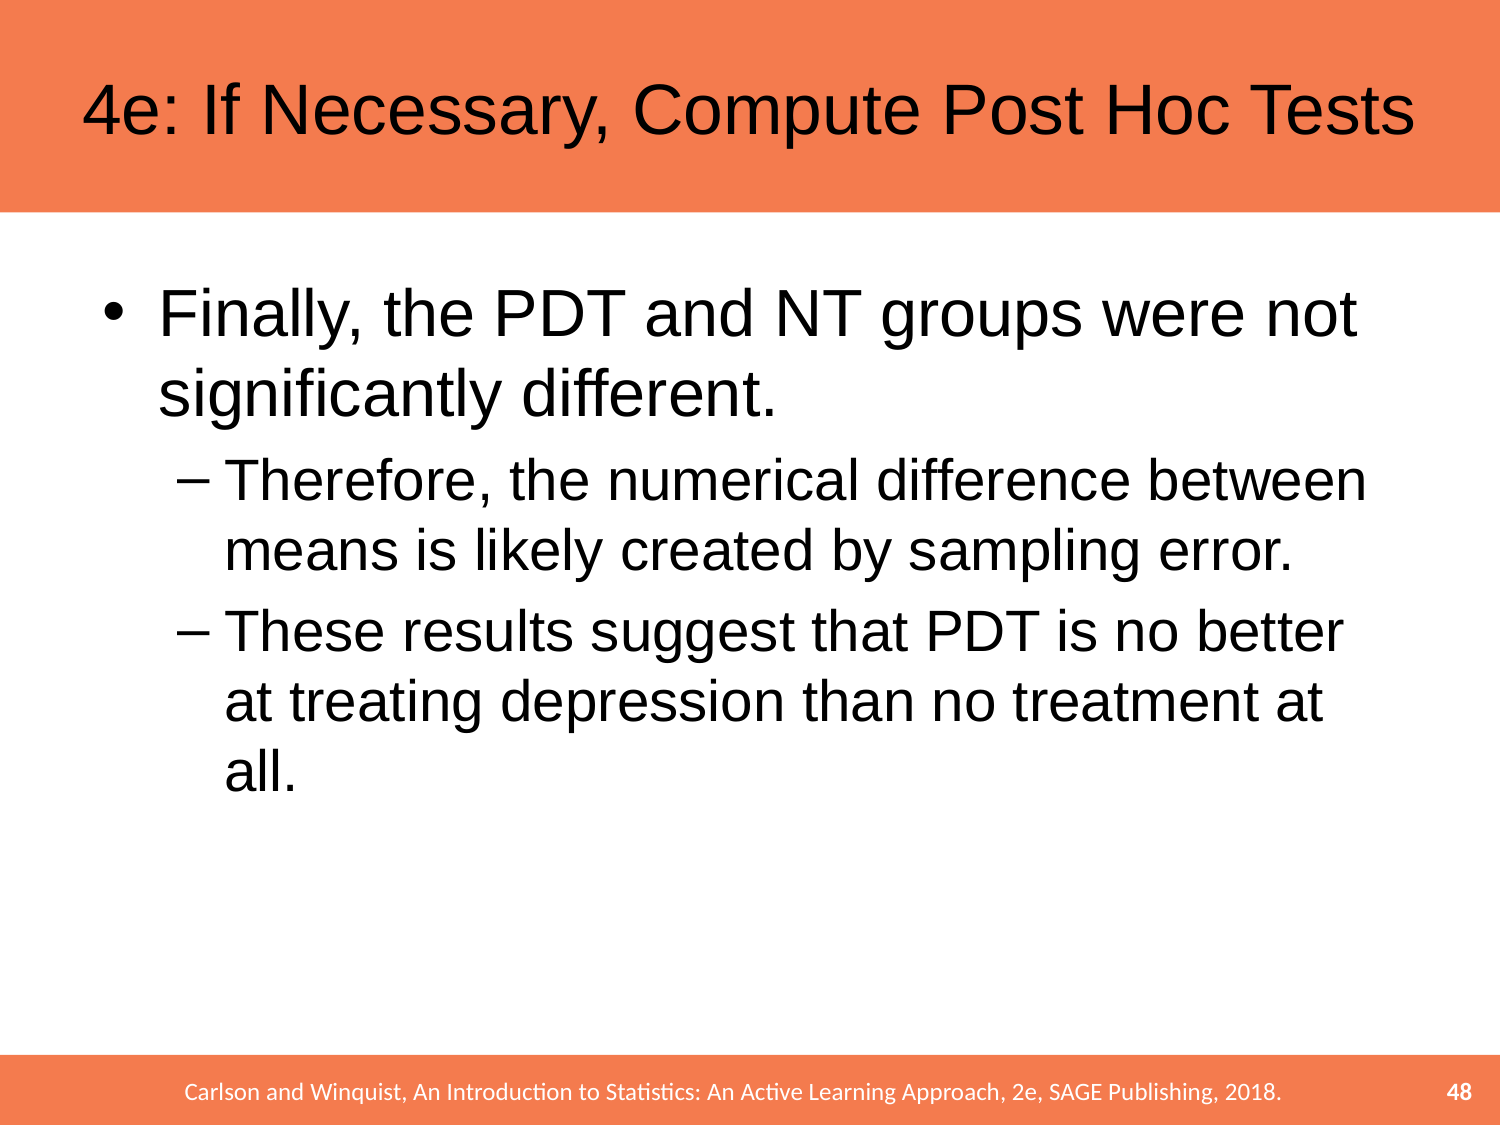

# 4e: If Necessary, Compute Post Hoc Tests
Finally, the PDT and NT groups were not significantly different.
Therefore, the numerical difference between means is likely created by sampling error.
These results suggest that PDT is no better at treating depression than no treatment at all.
48
Carlson and Winquist, An Introduction to Statistics: An Active Learning Approach, 2e, SAGE Publishing, 2018.